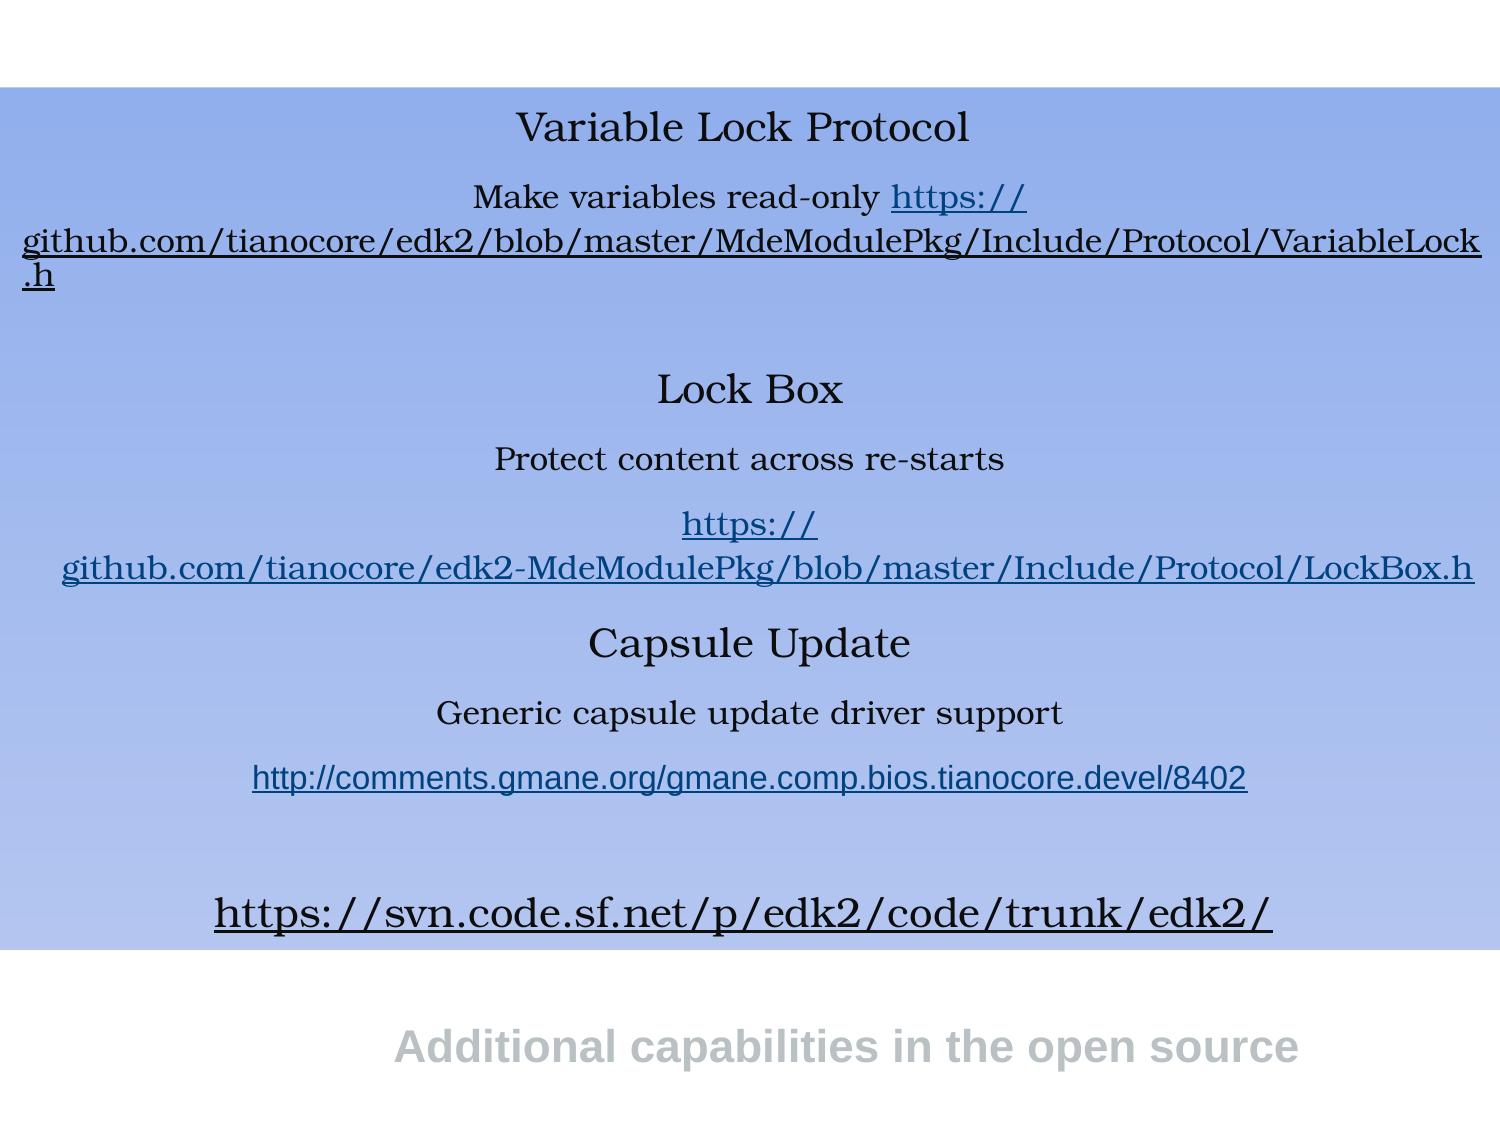

Variable Lock Protocol
Make variables read-only https://github.com/tianocore/edk2/blob/master/MdeModulePkg/Include/Protocol/VariableLock.h
Lock Box
Protect content across re-starts
https://github.com/tianocore/edk2-MdeModulePkg/blob/master/Include/Protocol/LockBox.h
Capsule Update
Generic capsule update driver support
http://comments.gmane.org/gmane.comp.bios.tianocore.devel/8402

https://svn.code.sf.net/p/edk2/code/trunk/edk2/

Additional capabilities in the open source